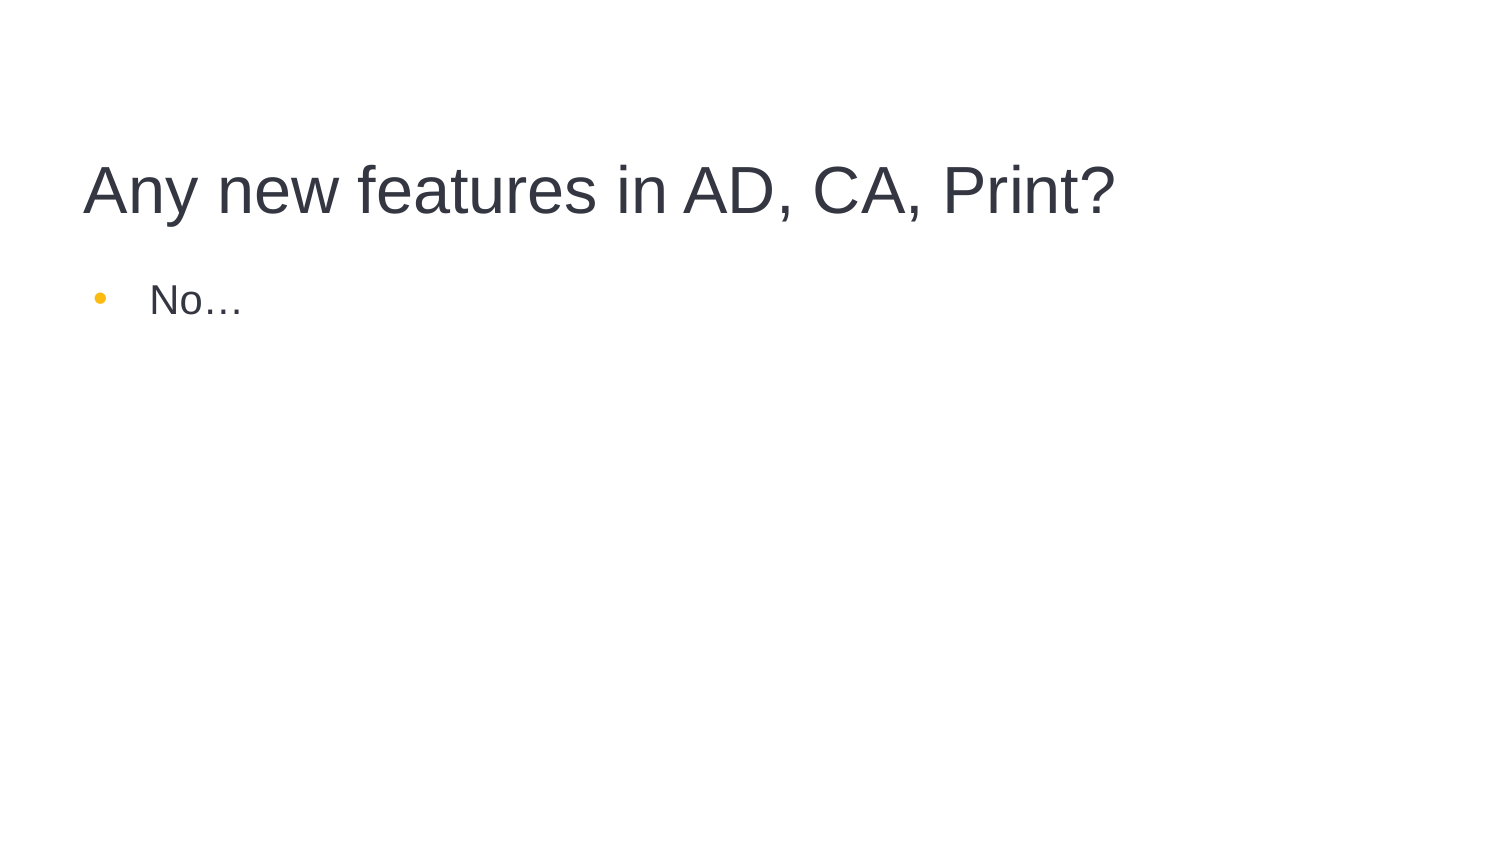

# Any new features in AD, CA, Print?
No…